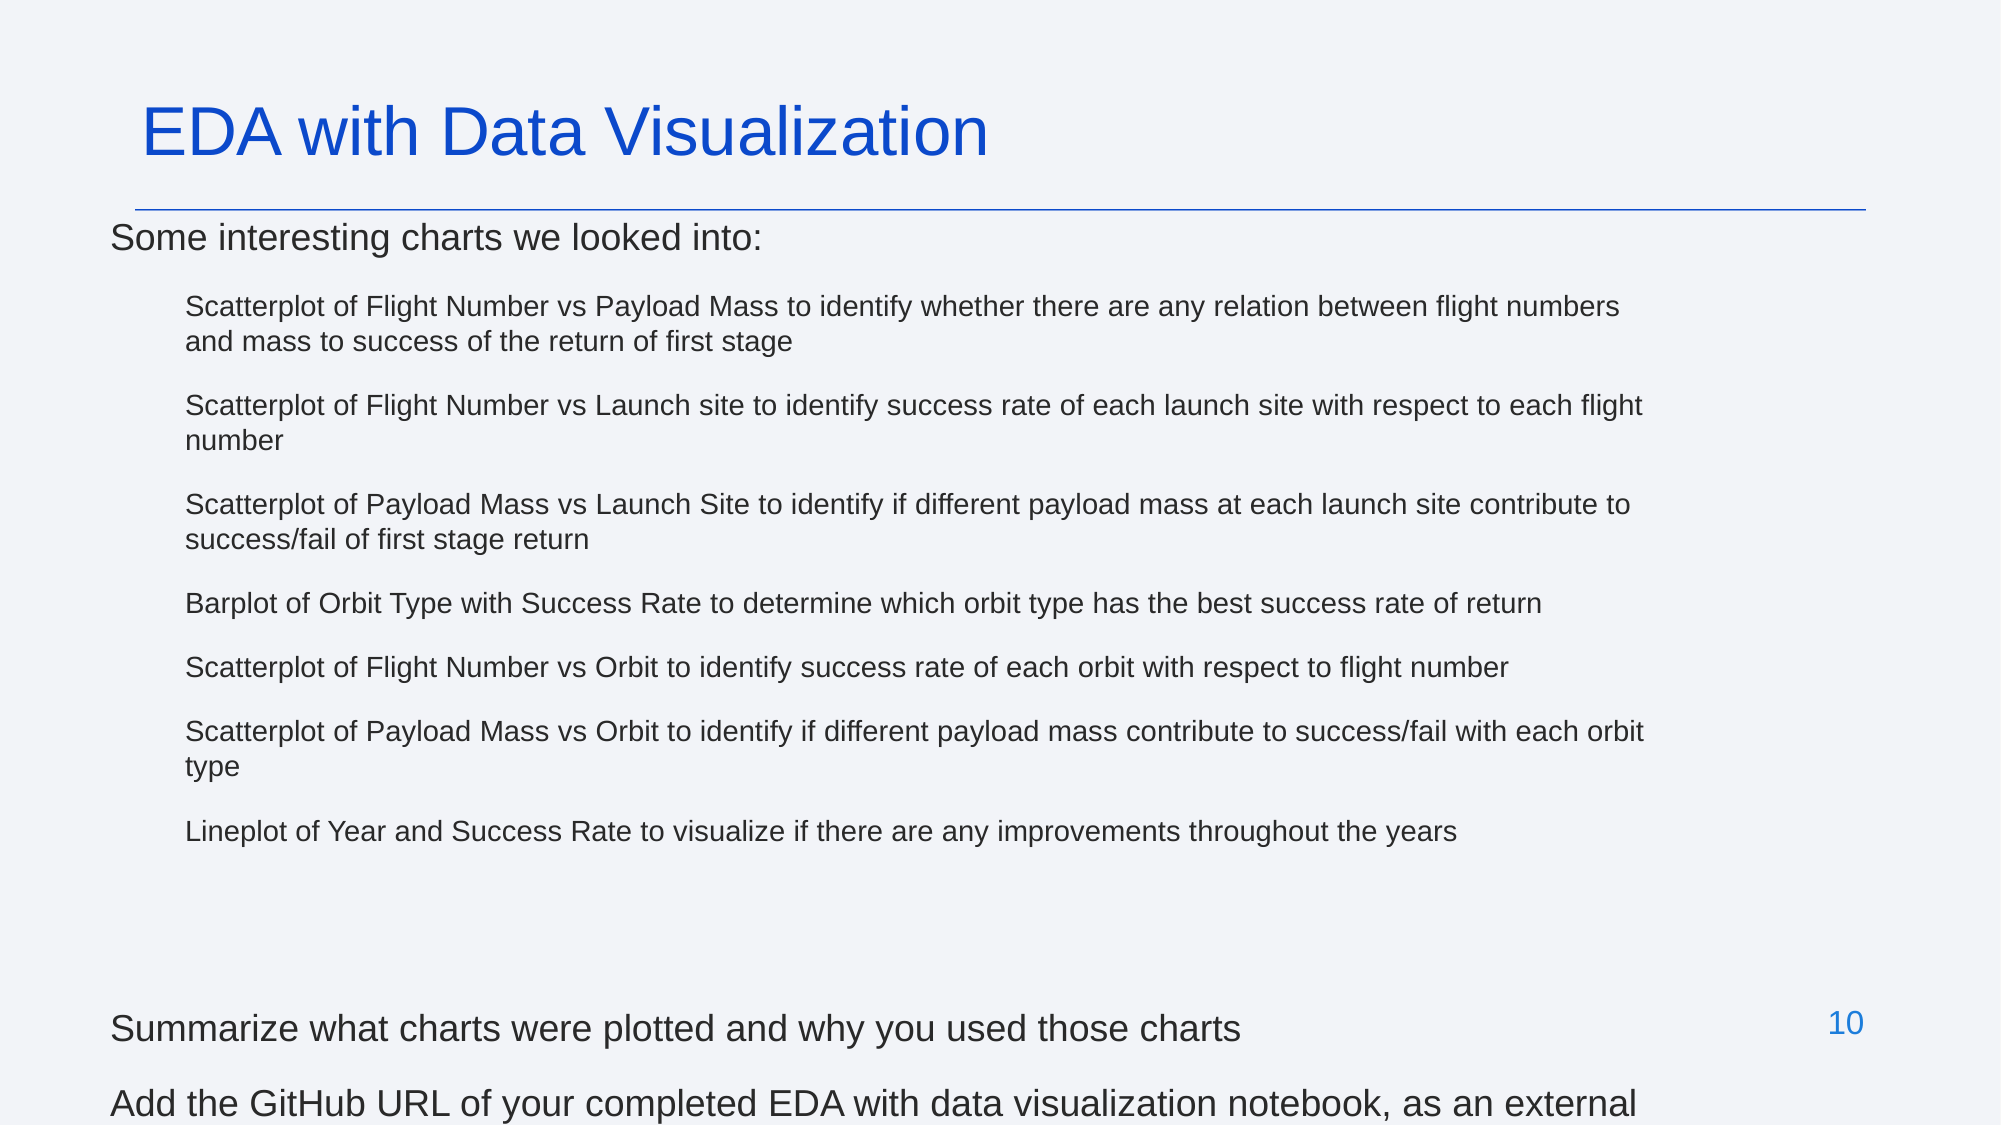

EDA with Data Visualization
Some interesting charts we looked into:
Scatterplot of Flight Number vs Payload Mass to identify whether there are any relation between flight numbers and mass to success of the return of first stage
Scatterplot of Flight Number vs Launch site to identify success rate of each launch site with respect to each flight number
Scatterplot of Payload Mass vs Launch Site to identify if different payload mass at each launch site contribute to success/fail of first stage return
Barplot of Orbit Type with Success Rate to determine which orbit type has the best success rate of return
Scatterplot of Flight Number vs Orbit to identify success rate of each orbit with respect to flight number
Scatterplot of Payload Mass vs Orbit to identify if different payload mass contribute to success/fail with each orbit type
Lineplot of Year and Success Rate to visualize if there are any improvements throughout the years

Summarize what charts were plotted and why you used those charts
Add the GitHub URL of your completed EDA with data visualization notebook, as an external reference and peer-review purpose

10